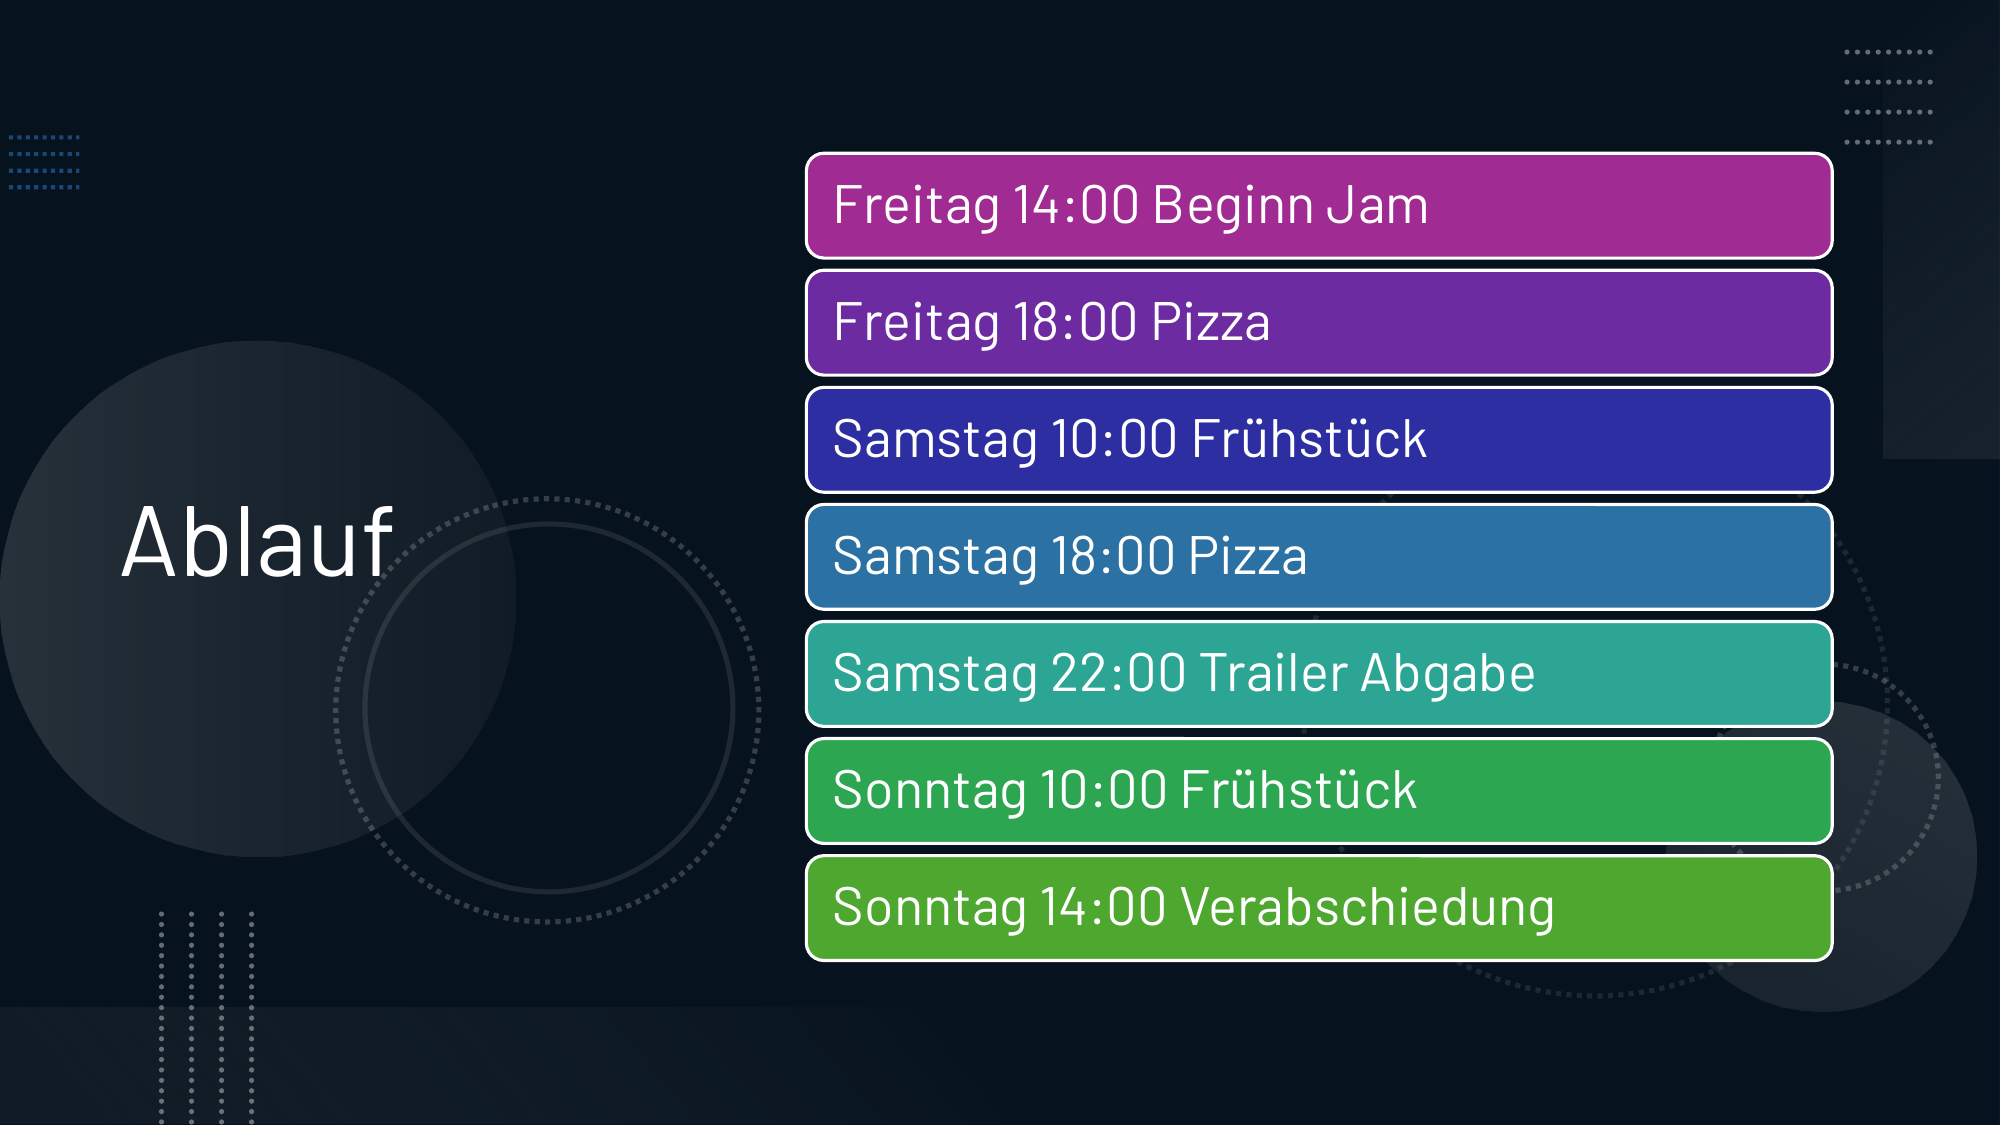

# Ablauf
Freitag 14:00 Beginn Jam
Freitag 18:00 Pizza
Samstag 10:00 Frühstück
Samstag 18:00 Pizza
Samstag 22:00 Trailer Abgabe
Sonntag 10:00 Frühstück
Sonntag 14:00 Verabschiedung